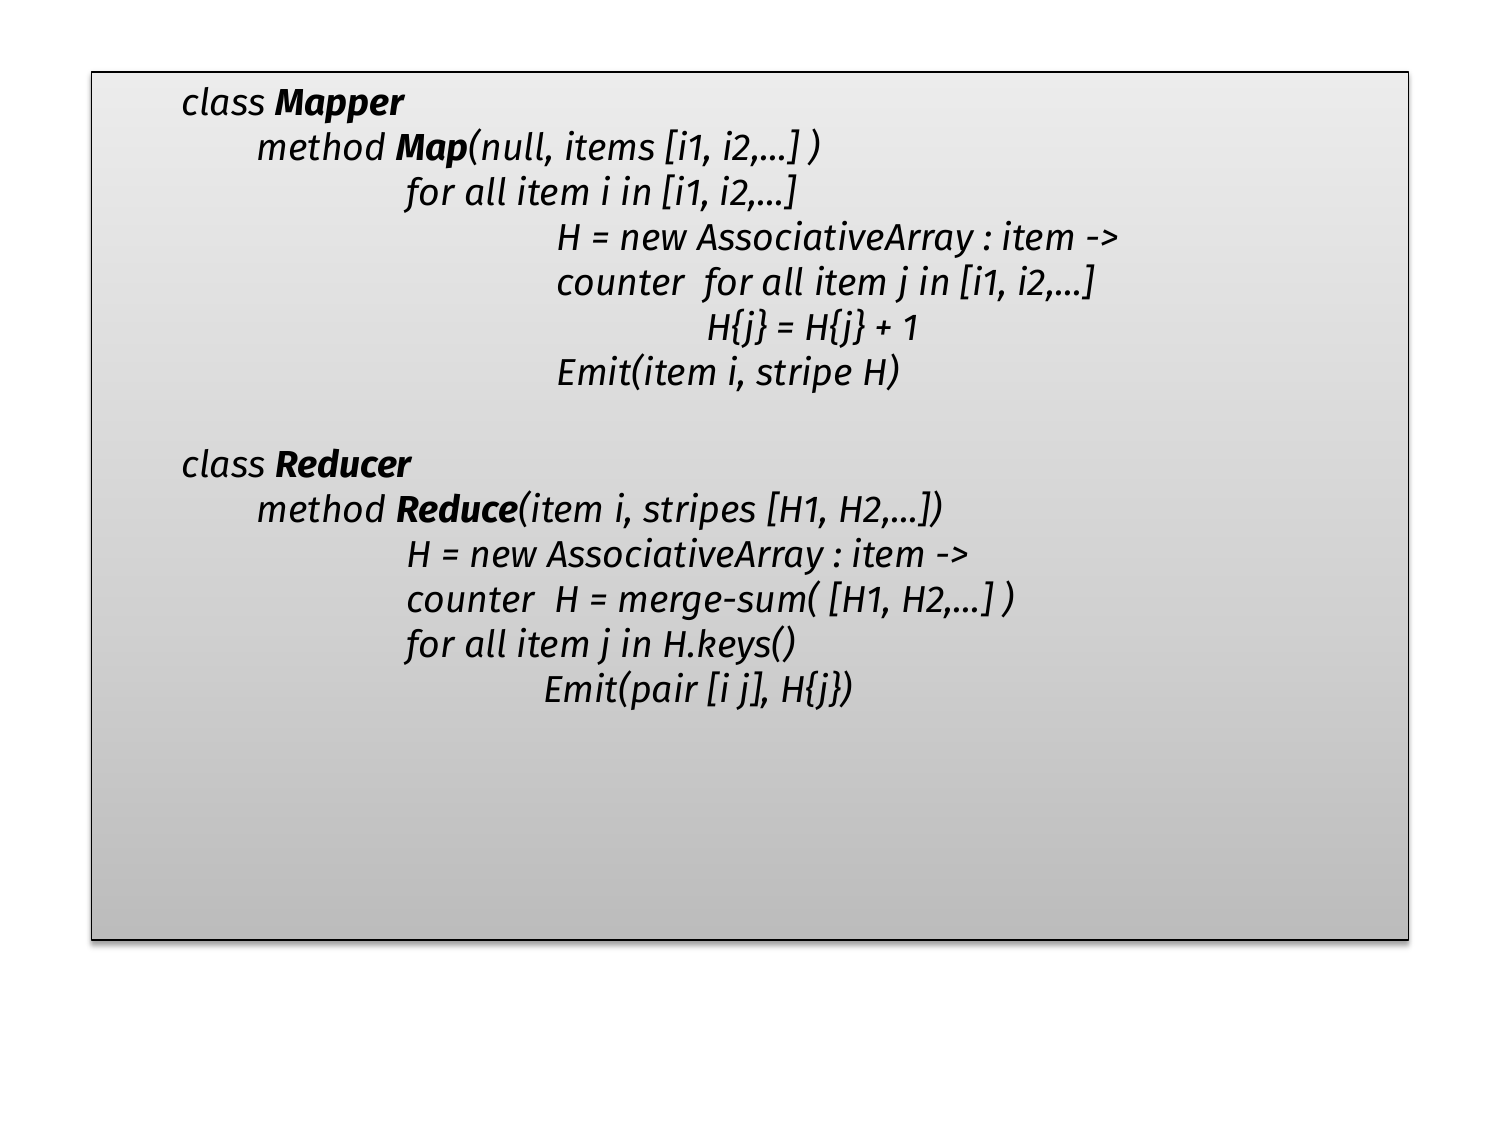

class Mapper
method Map(null, items [i1, i2,...] )
for all item i in [i1, i2,...]
H = new AssociativeArray : item -> counter  for all item j in [i1, i2,...]
H{j} = H{j} + 1
Emit(item i, stripe H)

class Reducer
method Reduce(item i, stripes [H1, H2,...])
H = new AssociativeArray : item -> counter  H = merge-sum( [H1, H2,...] )
for all item j in H.keys()
Emit(pair [i j], H{j})